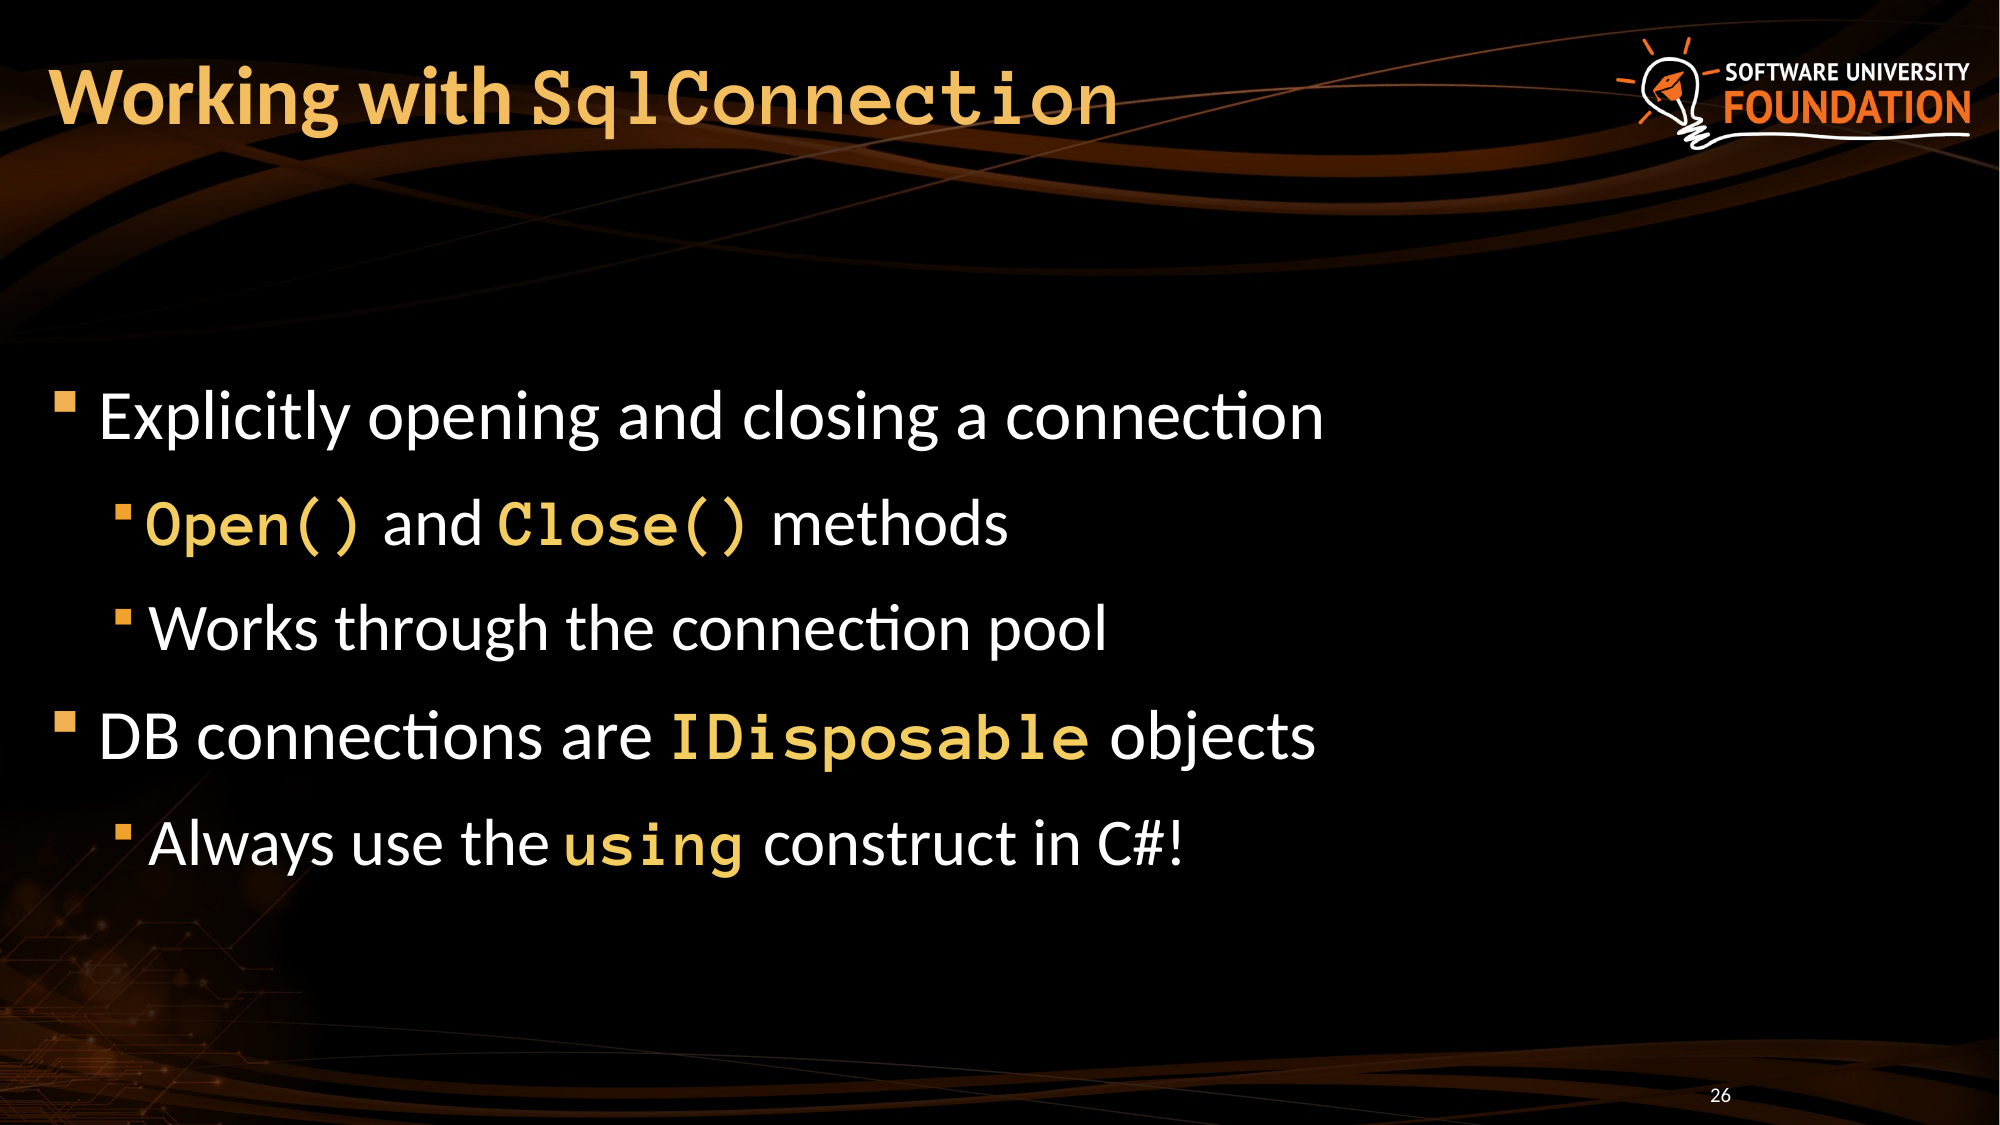

# Working with SqlConnection
Explicitly opening and closing a connection
Open() and Close() methods
Works through the connection pool
DB connections are IDisposable objects
Always use the using construct in C#!
26